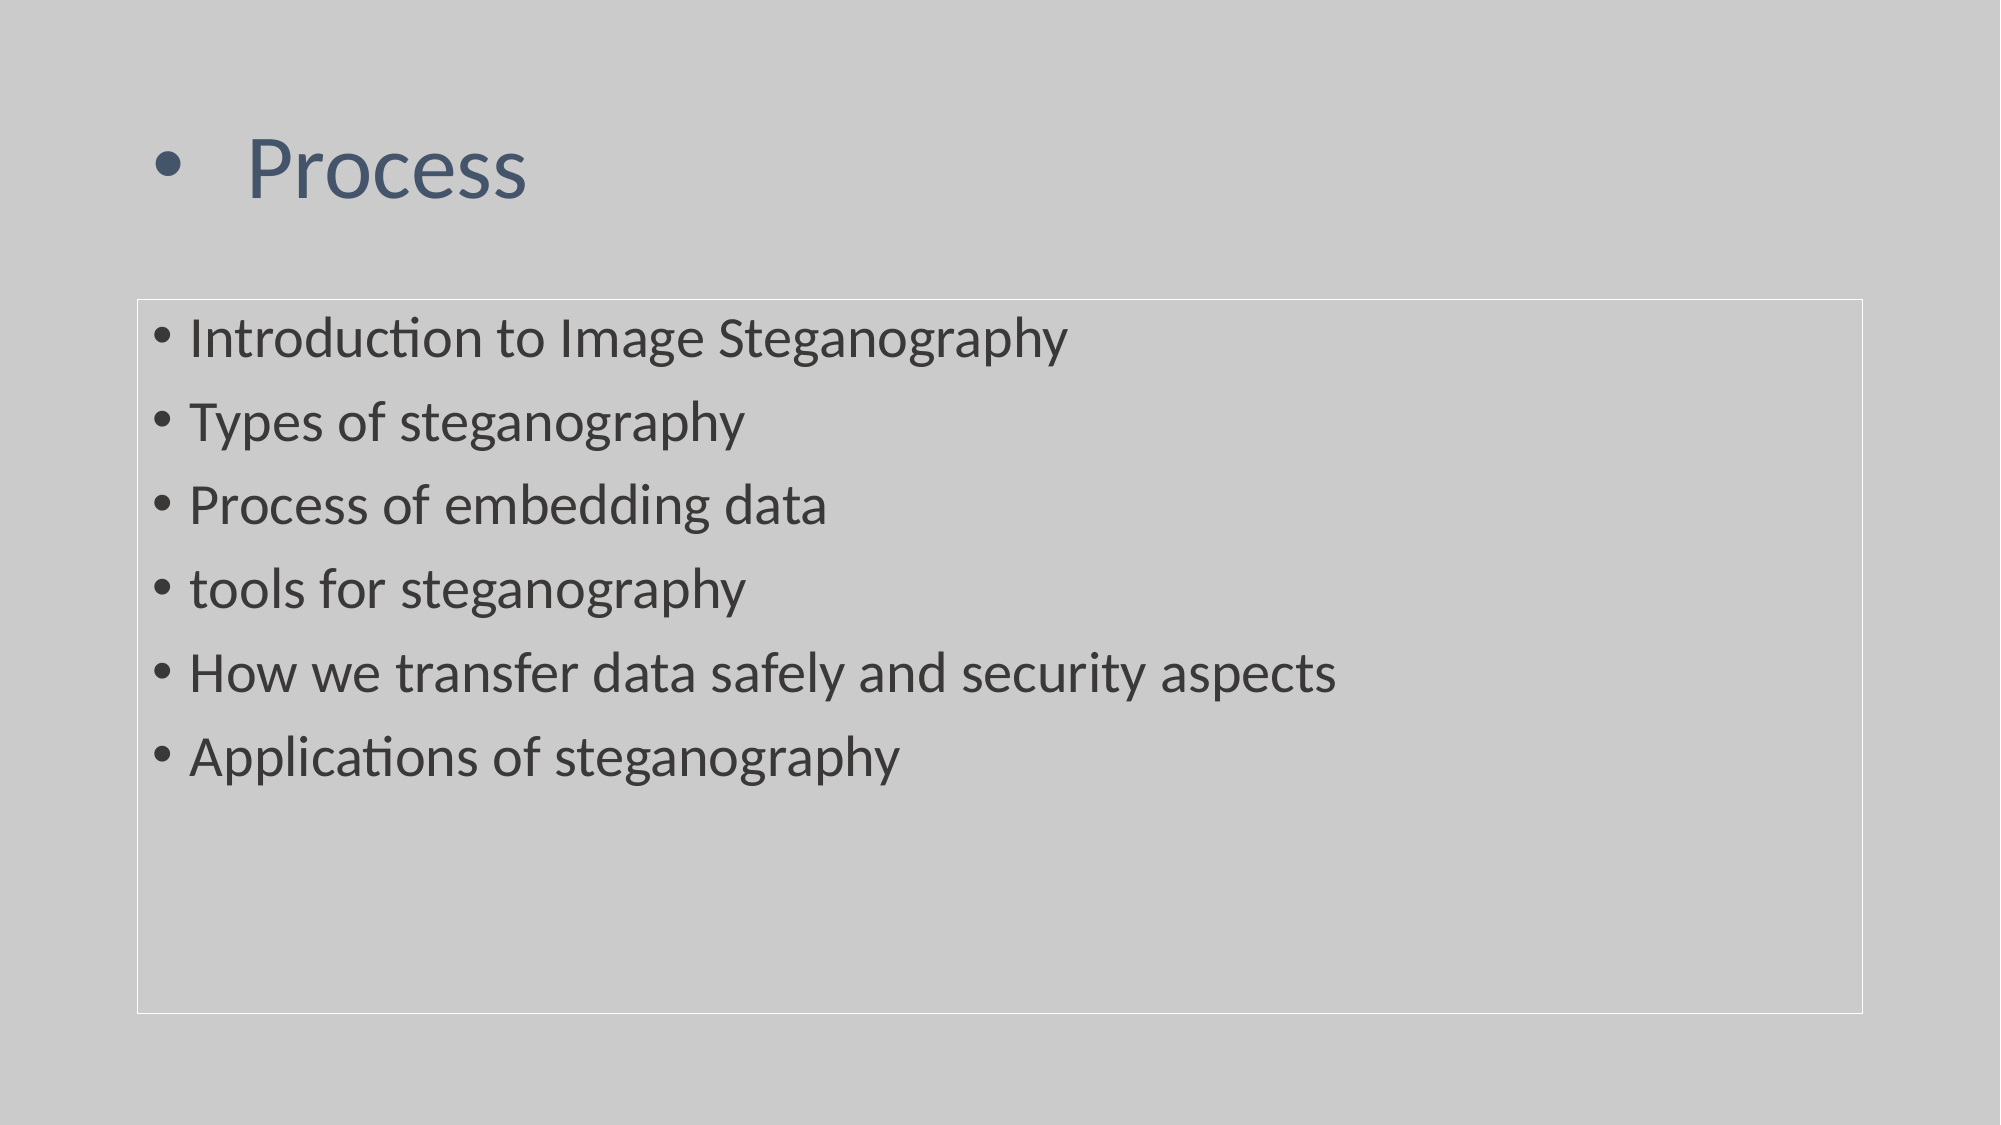

# Process
Introduction to Image Steganography
Types of steganography
Process of embedding data
tools for steganography
How we transfer data safely and security aspects
Applications of steganography